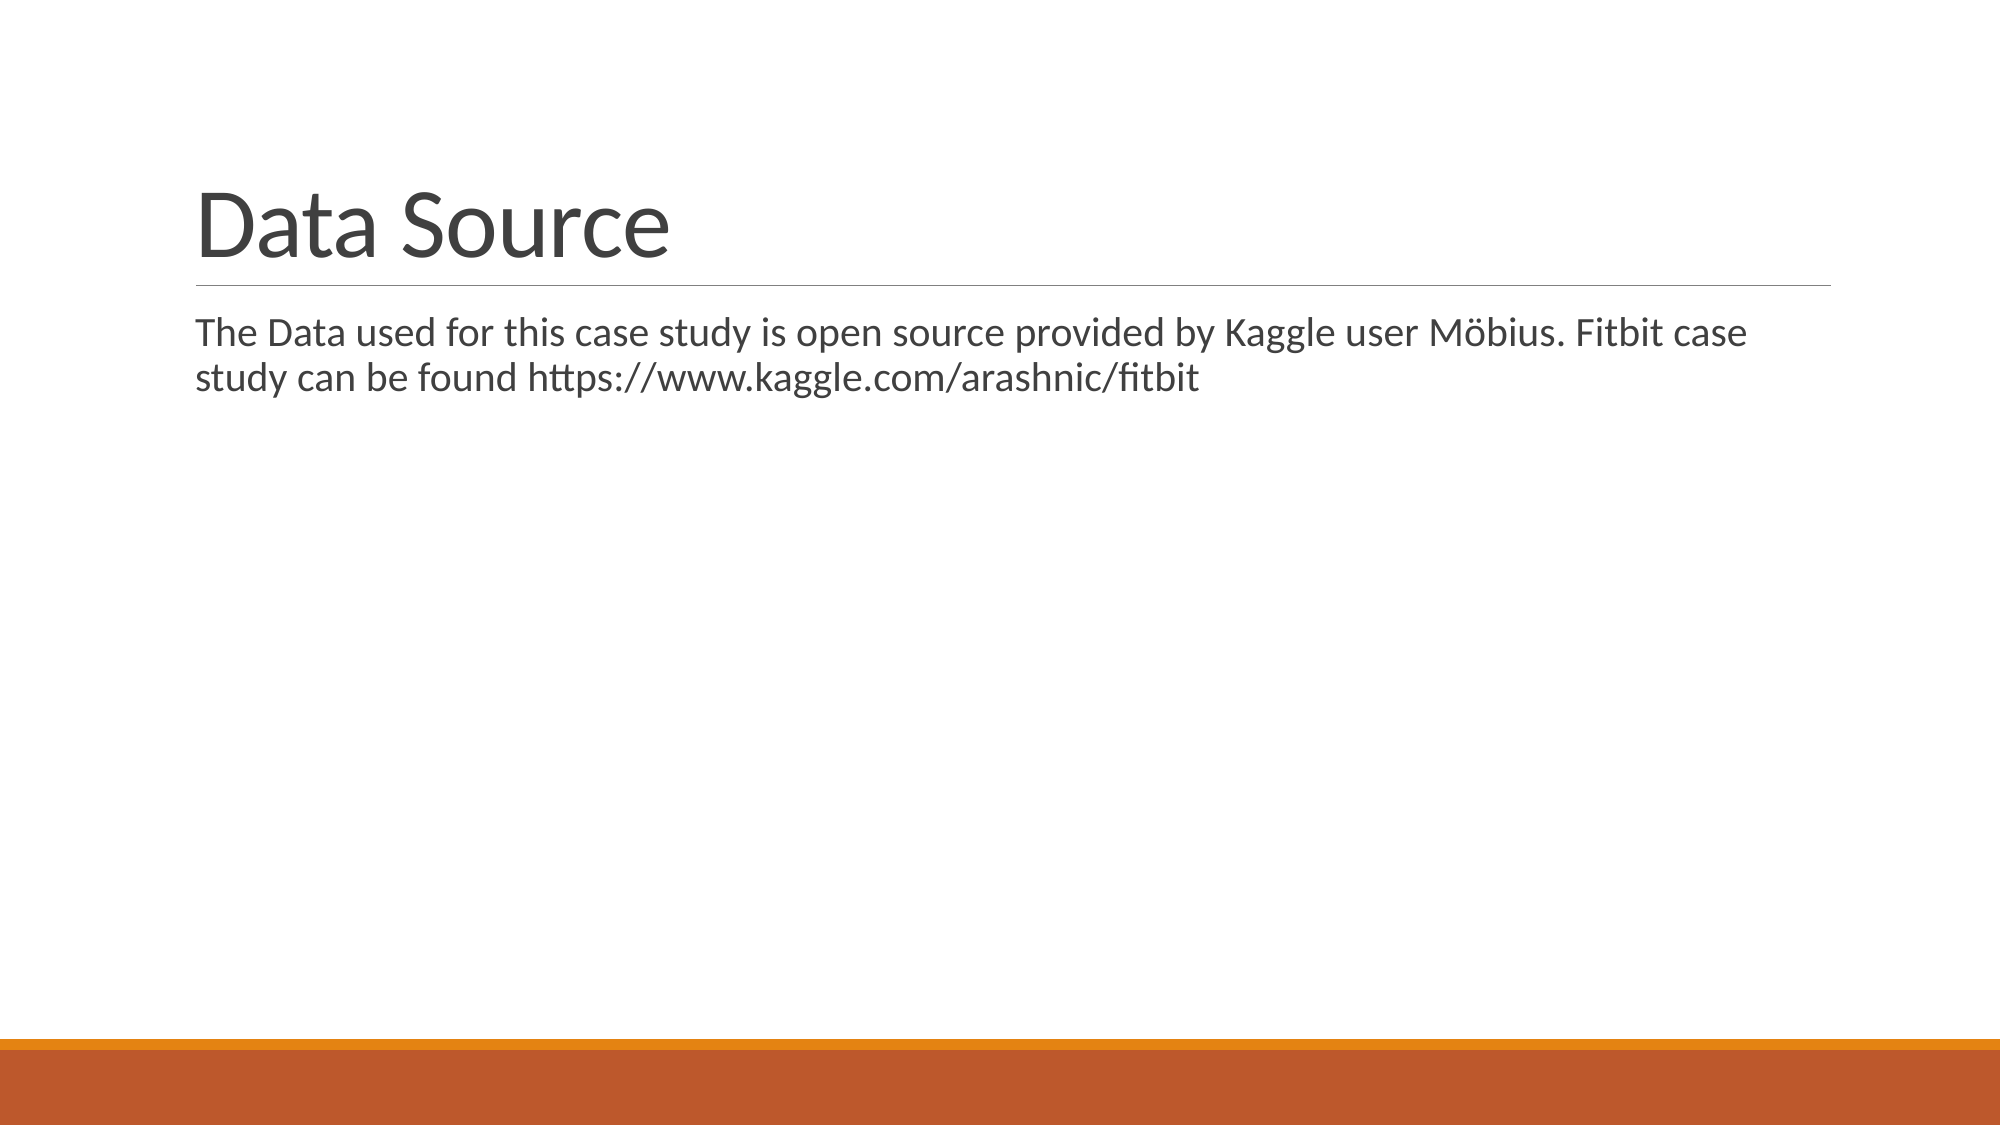

# Data Source
The Data used for this case study is open source provided by Kaggle user Möbius. Fitbit case study can be found https://www.kaggle.com/arashnic/fitbit